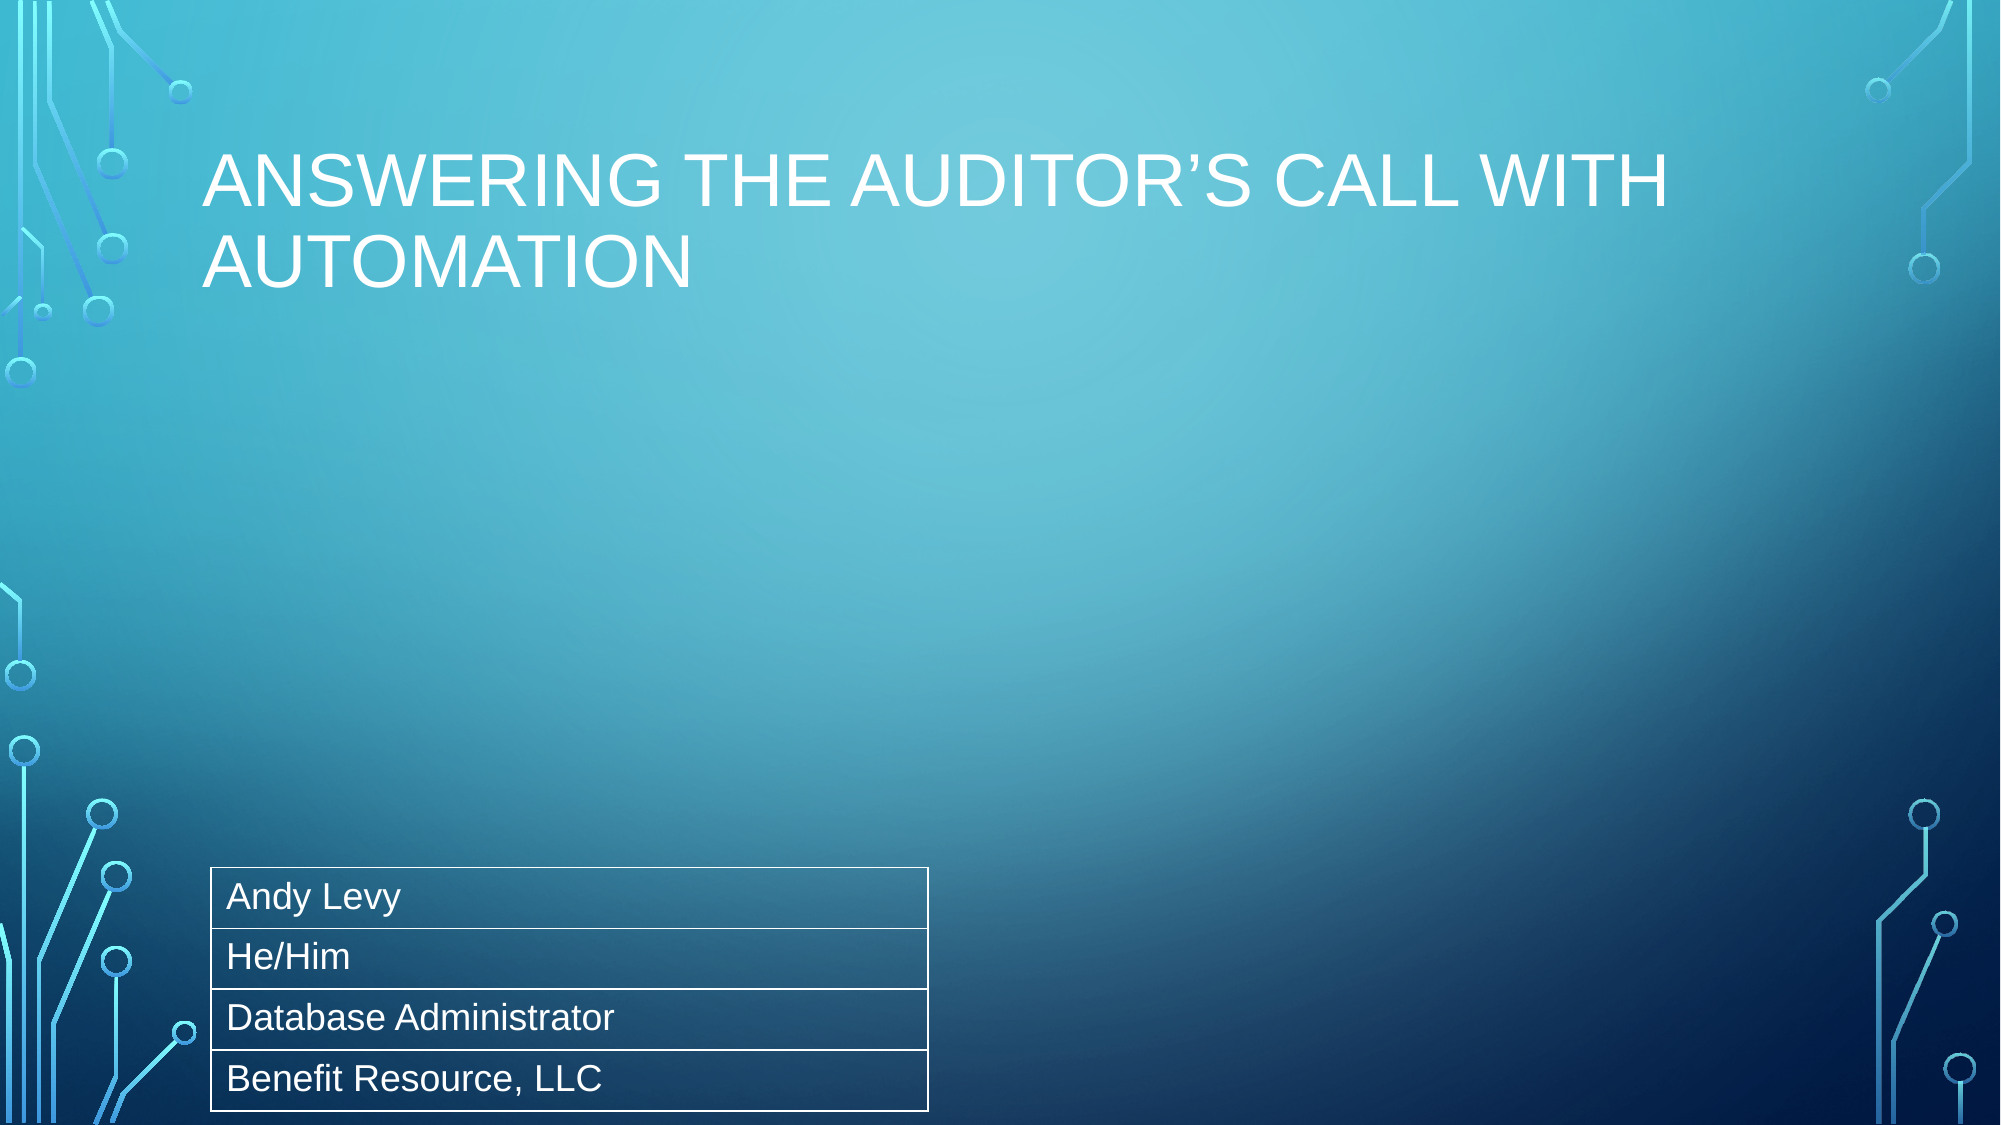

# Answering the Auditor’s Call with Automation
| Andy Levy |
| --- |
| He/Him |
| Database Administrator |
| Benefit Resource, LLC |